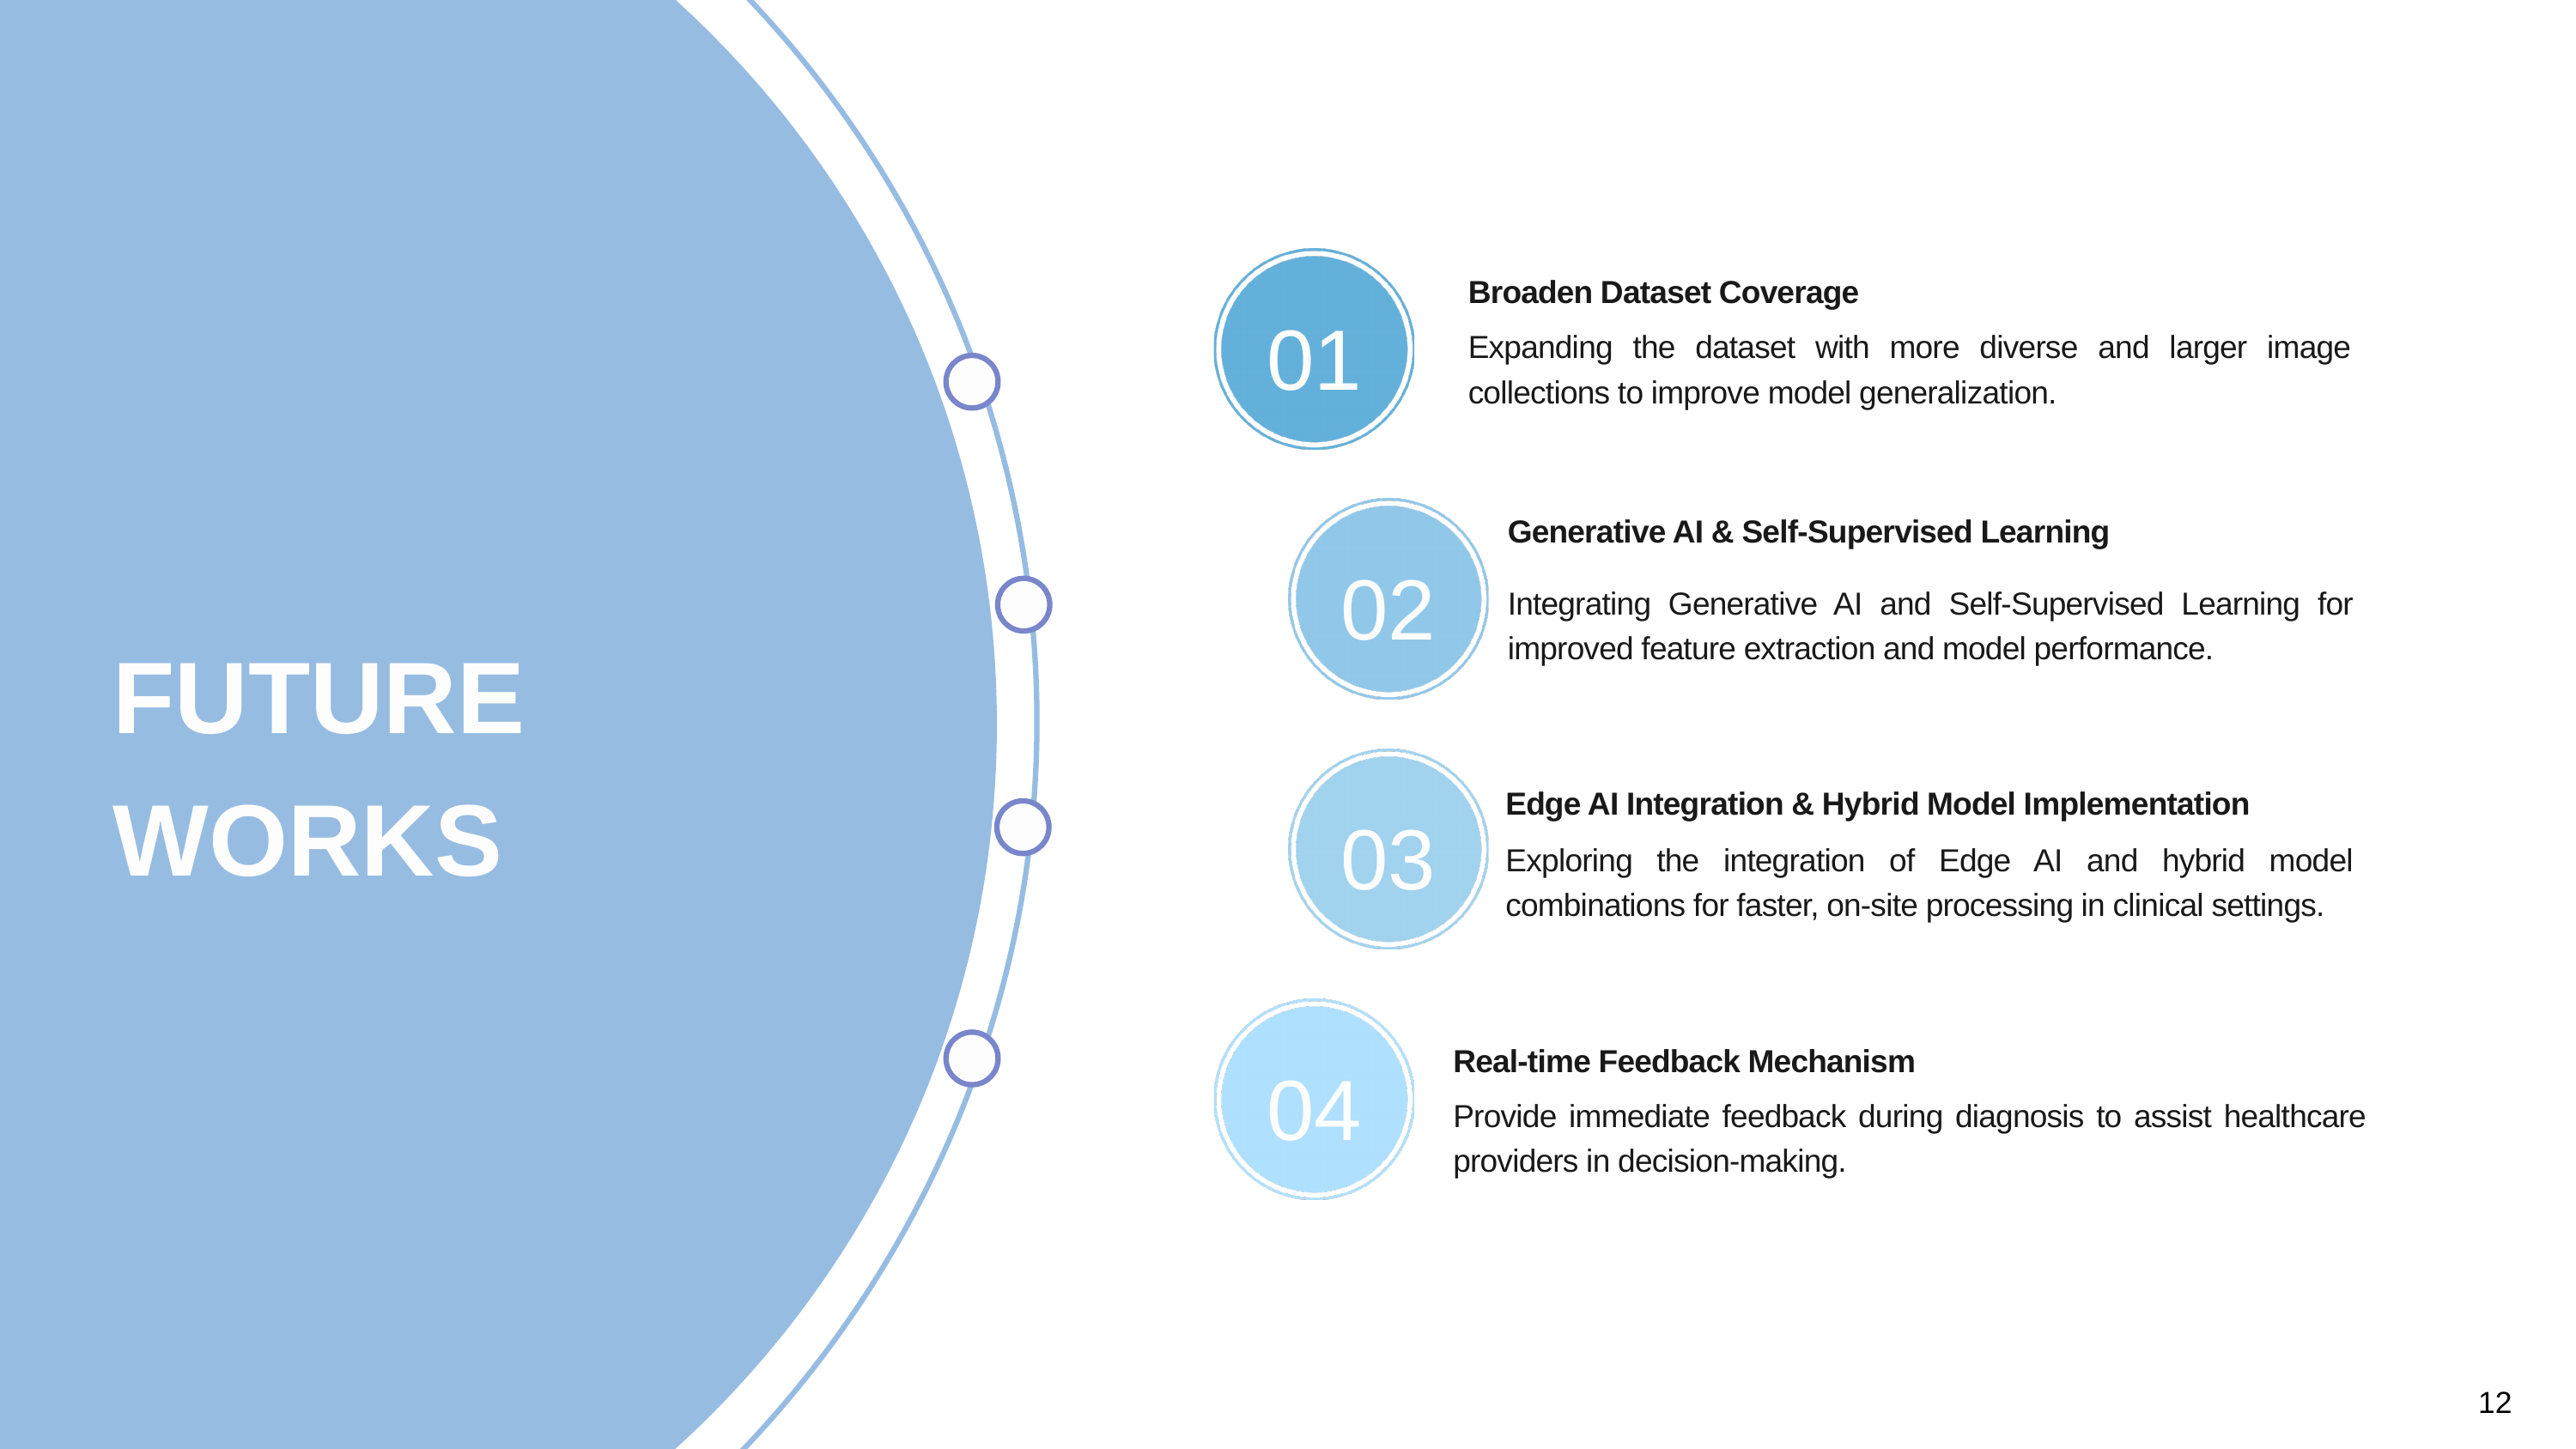

Broaden Dataset Coverage
01
Expanding the dataset with more diverse and larger image collections to improve model generalization.

Generative AI & Self-Supervised Learning
02
Integrating Generative AI and Self-Supervised Learning for improved feature extraction and model performance.

FUTURE
WORKS

Edge AI Integration & Hybrid Model Implementation
03

Exploring the integration of Edge AI and hybrid model combinations for faster, on-site processing in clinical settings.

Real-time Feedback Mechanism
04
Provide immediate feedback during diagnosis to assist healthcare providers in decision-making.
12